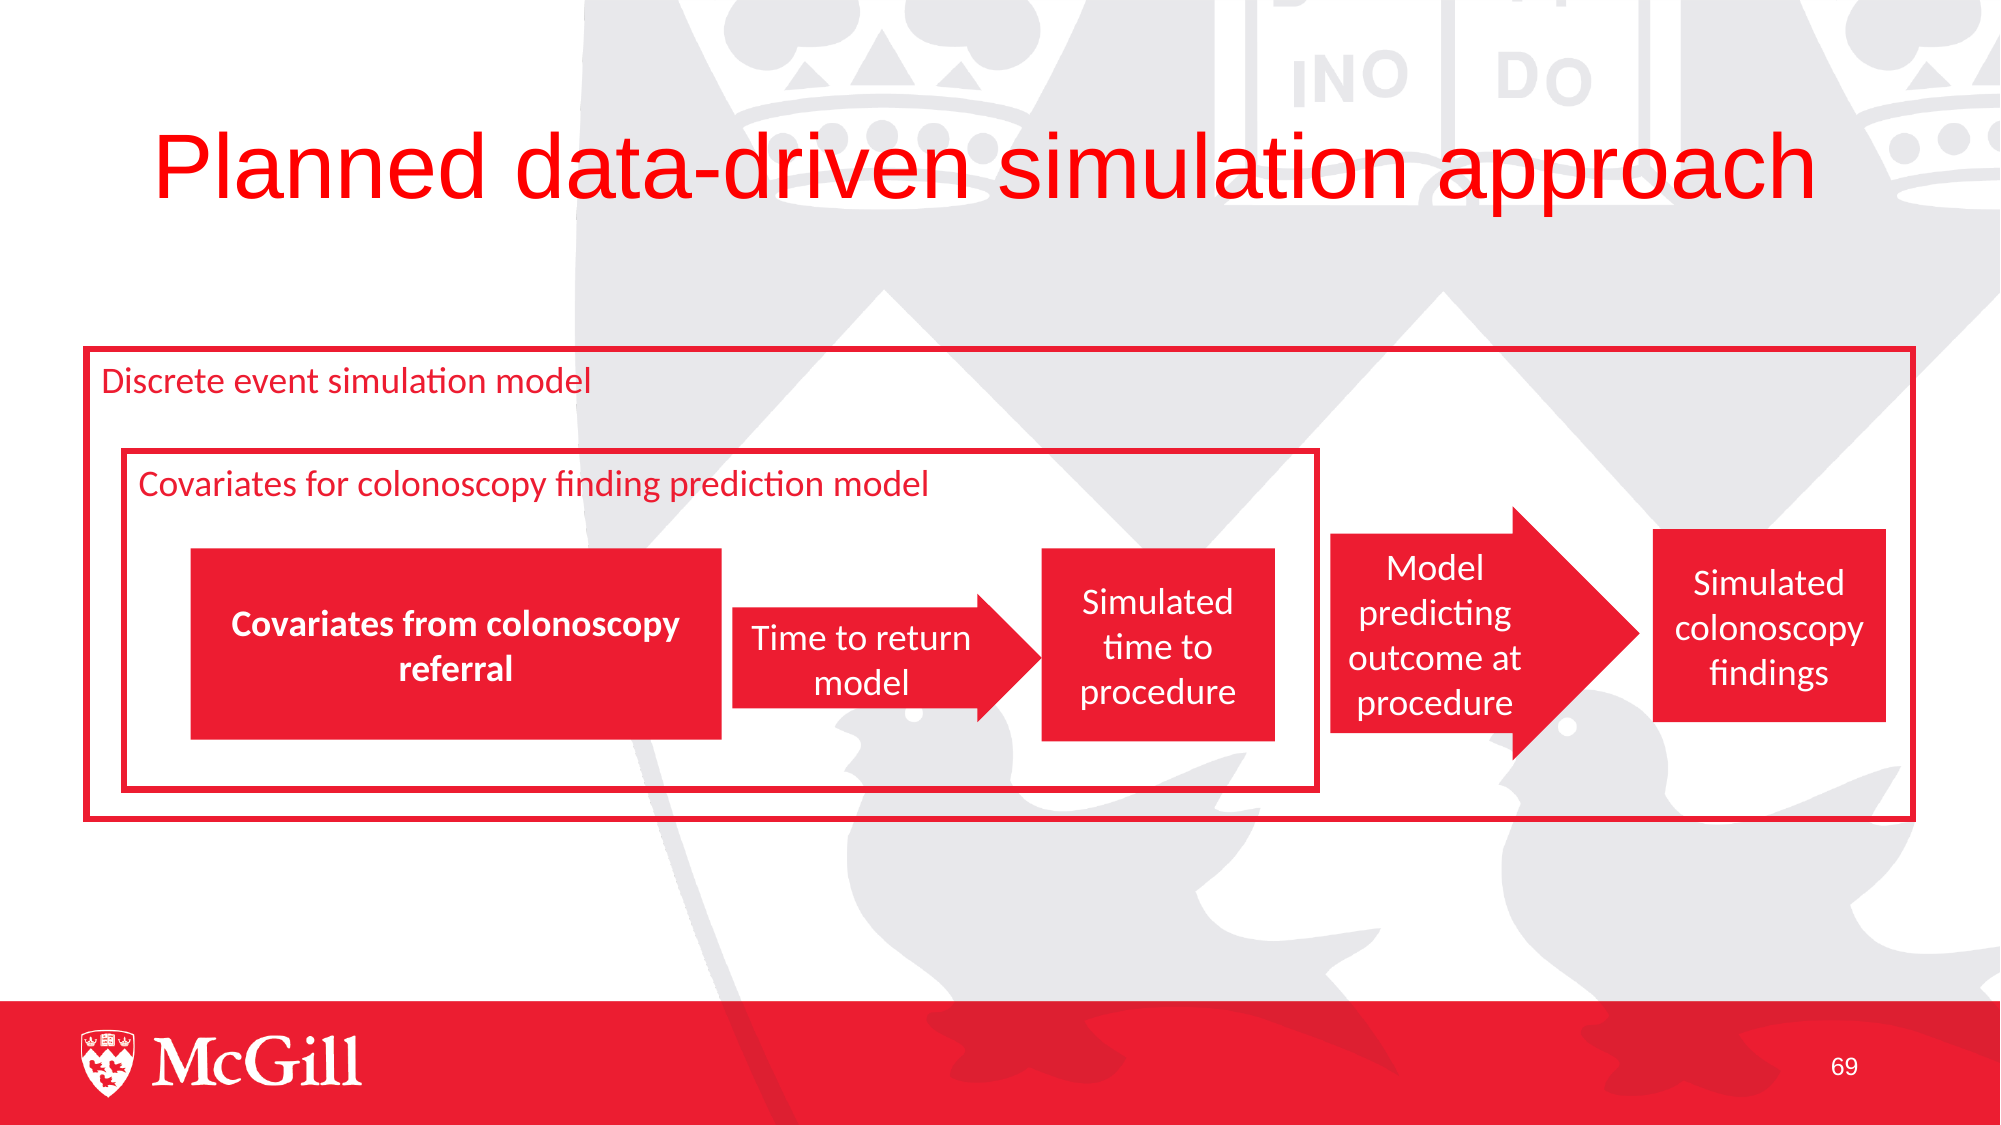

# Planned data-driven simulation approach
Discrete event simulation model
Covariates for colonoscopy finding prediction model
Model predicting outcome at procedure
Simulated colonoscopy findings
Covariates from colonoscopy referral
Simulated time to procedure
Time to return model
69